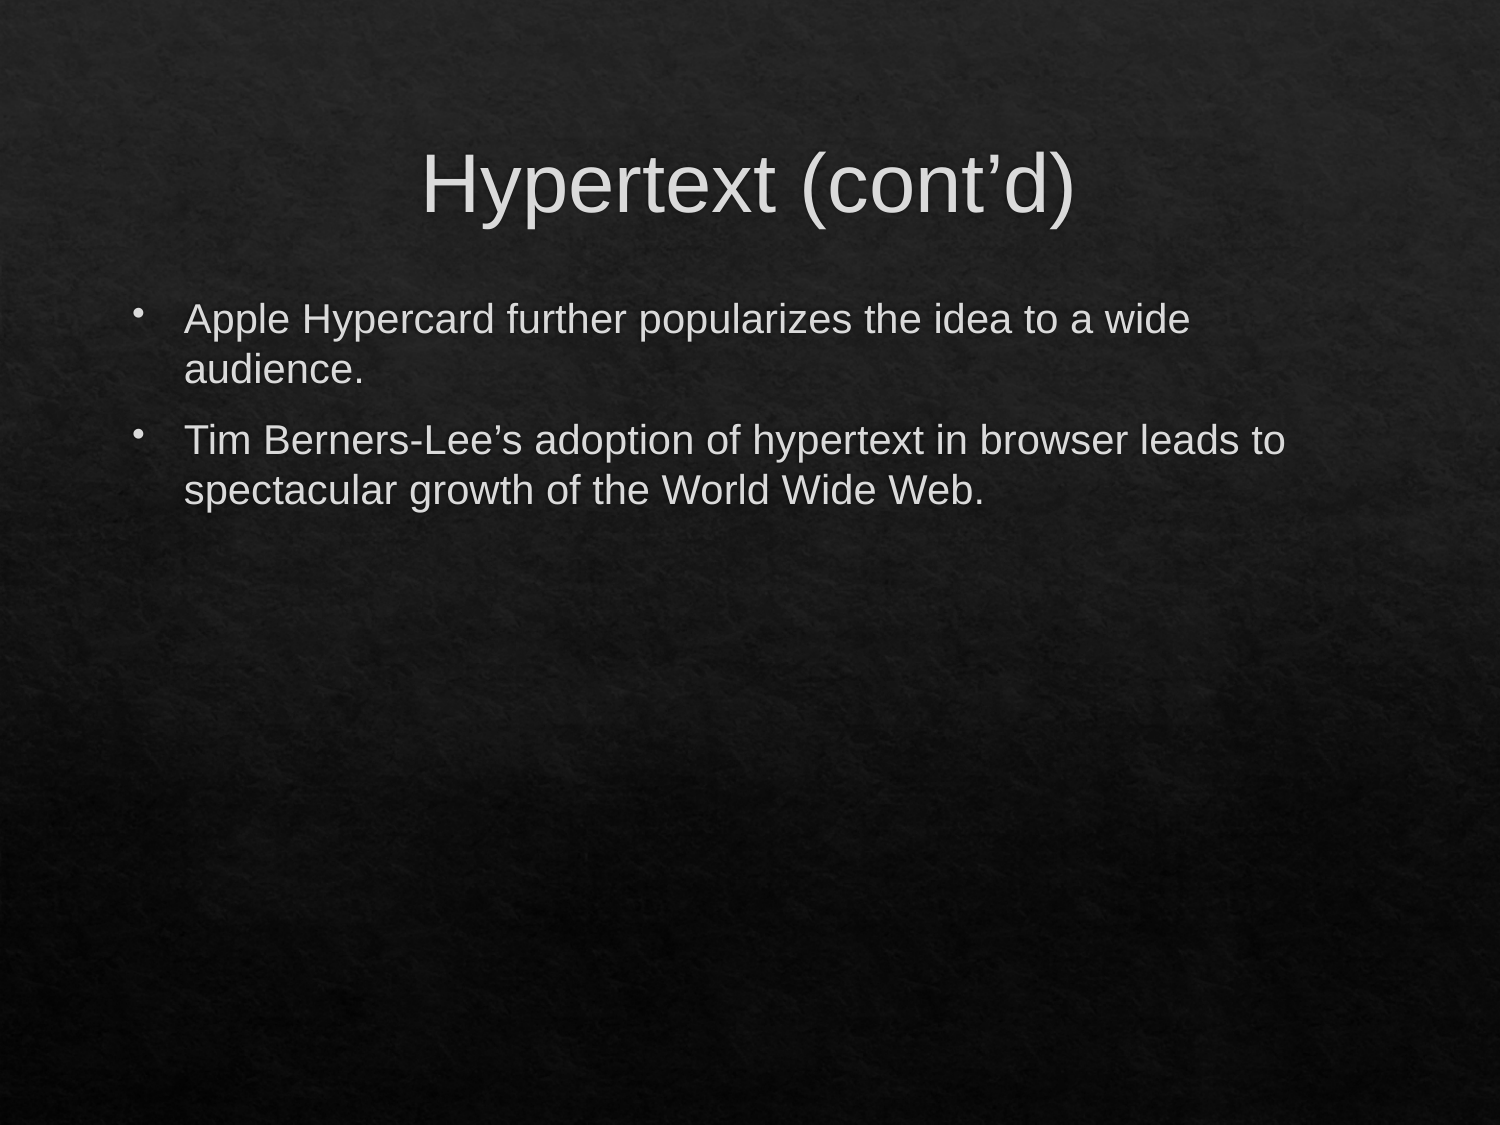

# Hypertext (cont’d)
Apple Hypercard further popularizes the idea to a wide audience.
Tim Berners-Lee’s adoption of hypertext in browser leads to spectacular growth of the World Wide Web.